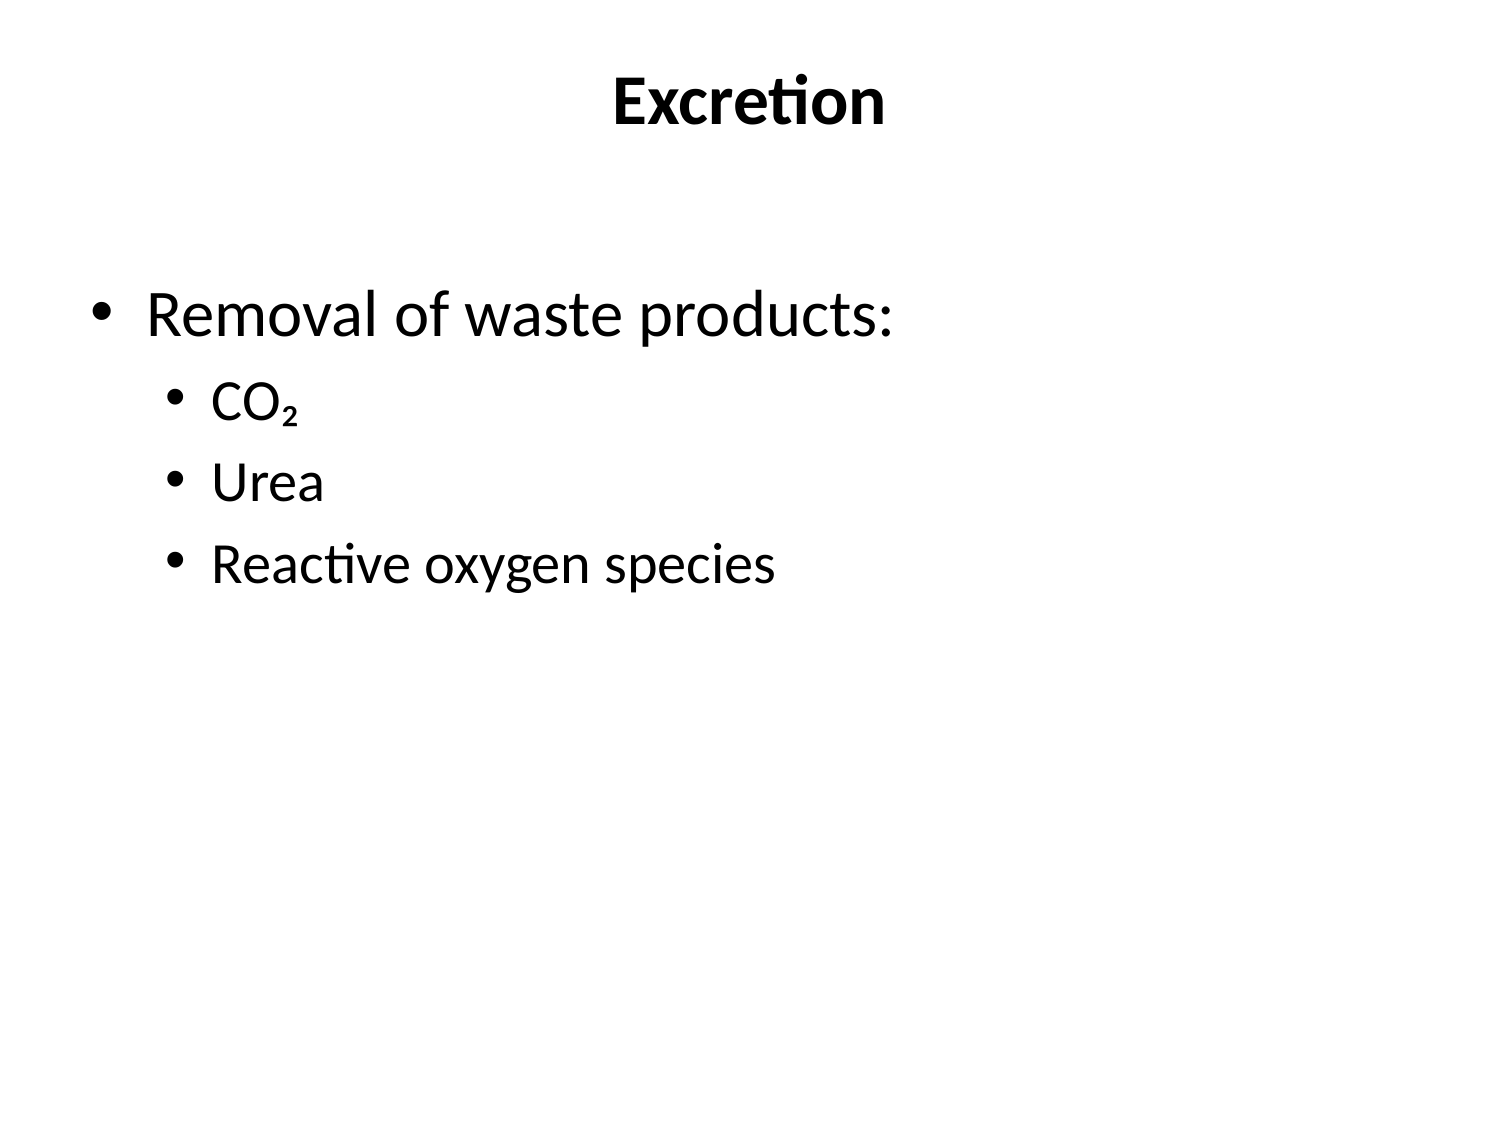

# Excretion
Removal of waste products:
CO₂
Urea
Reactive oxygen species